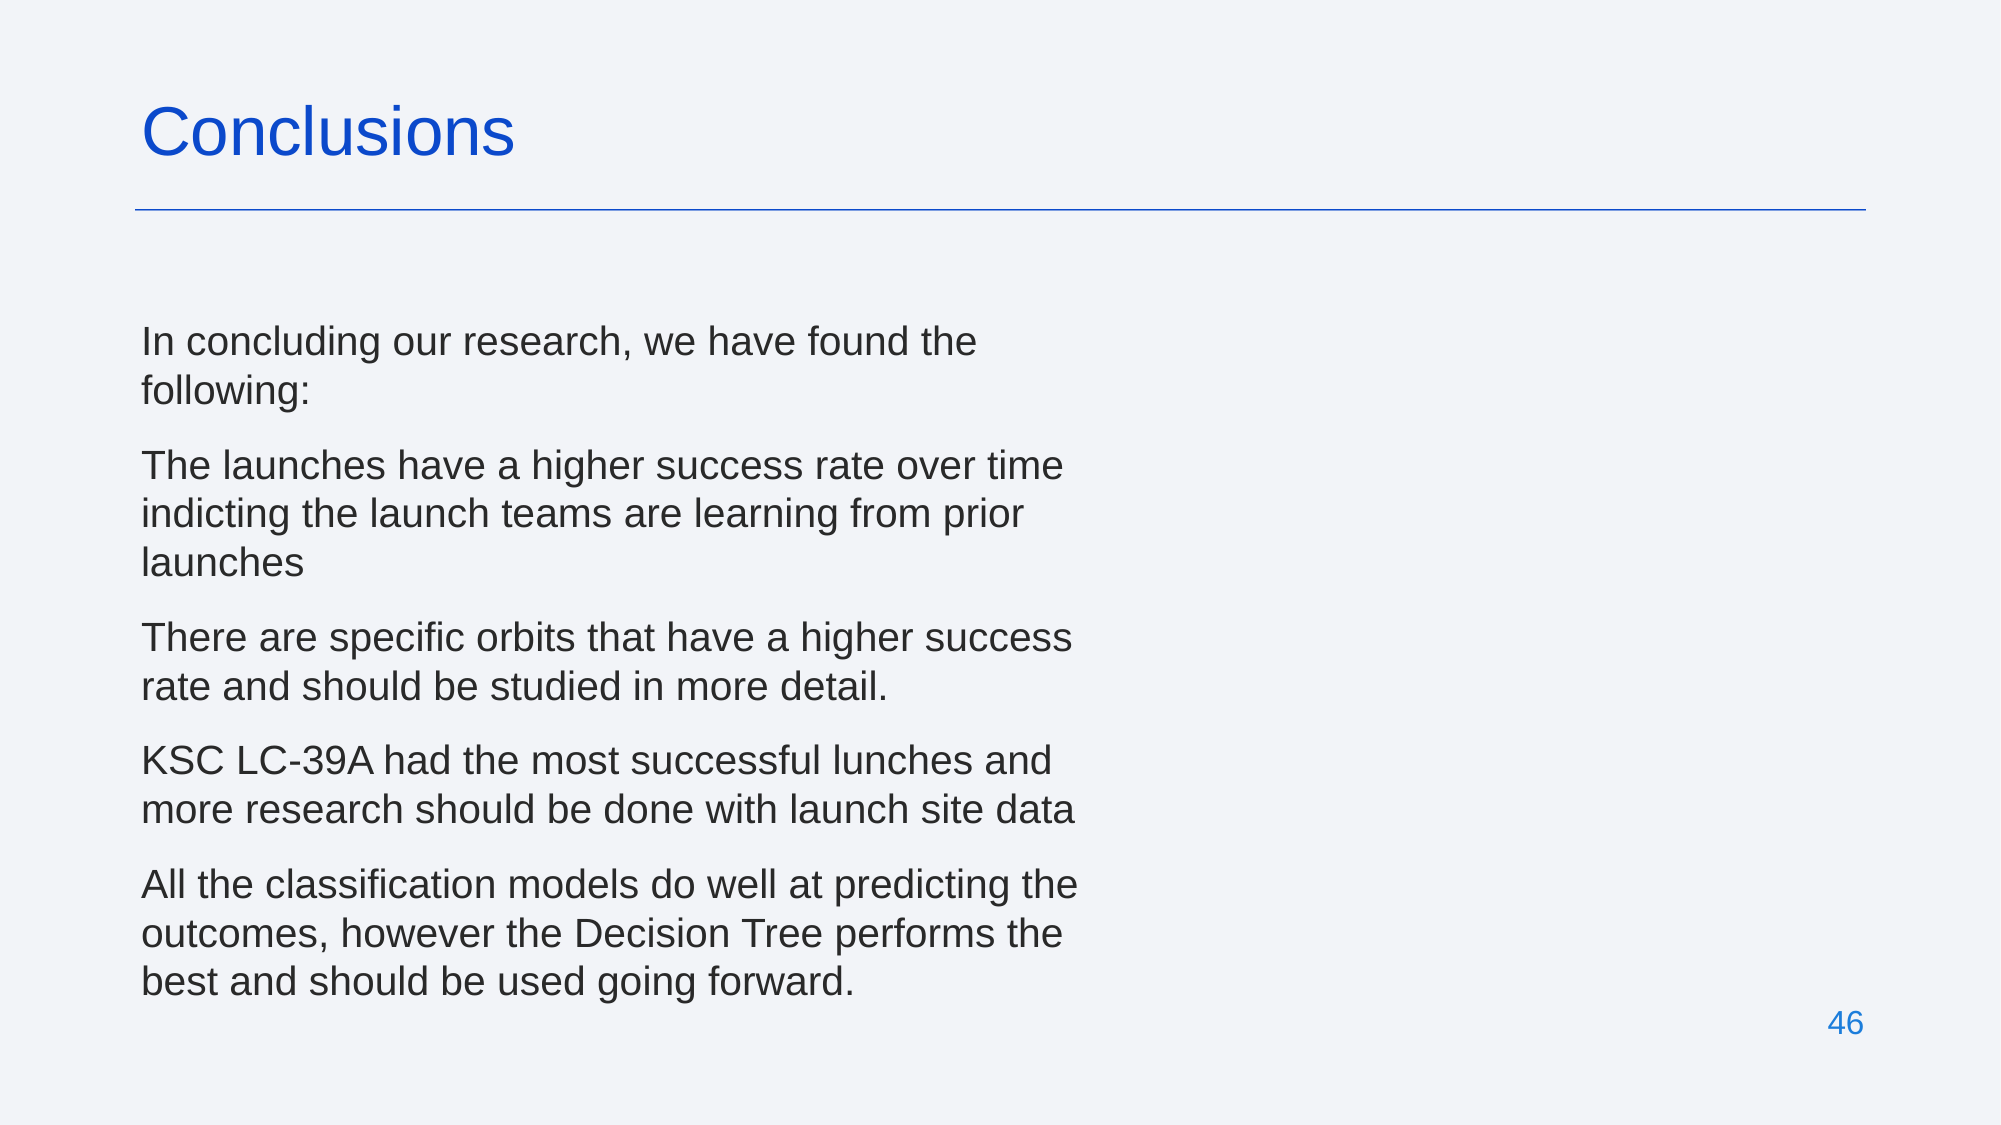

Conclusions
In concluding our research, we have found the following:
The launches have a higher success rate over time indicting the launch teams are learning from prior launches
There are specific orbits that have a higher success rate and should be studied in more detail.
KSC LC-39A had the most successful lunches and more research should be done with launch site data
All the classification models do well at predicting the outcomes, however the Decision Tree performs the best and should be used going forward.
46